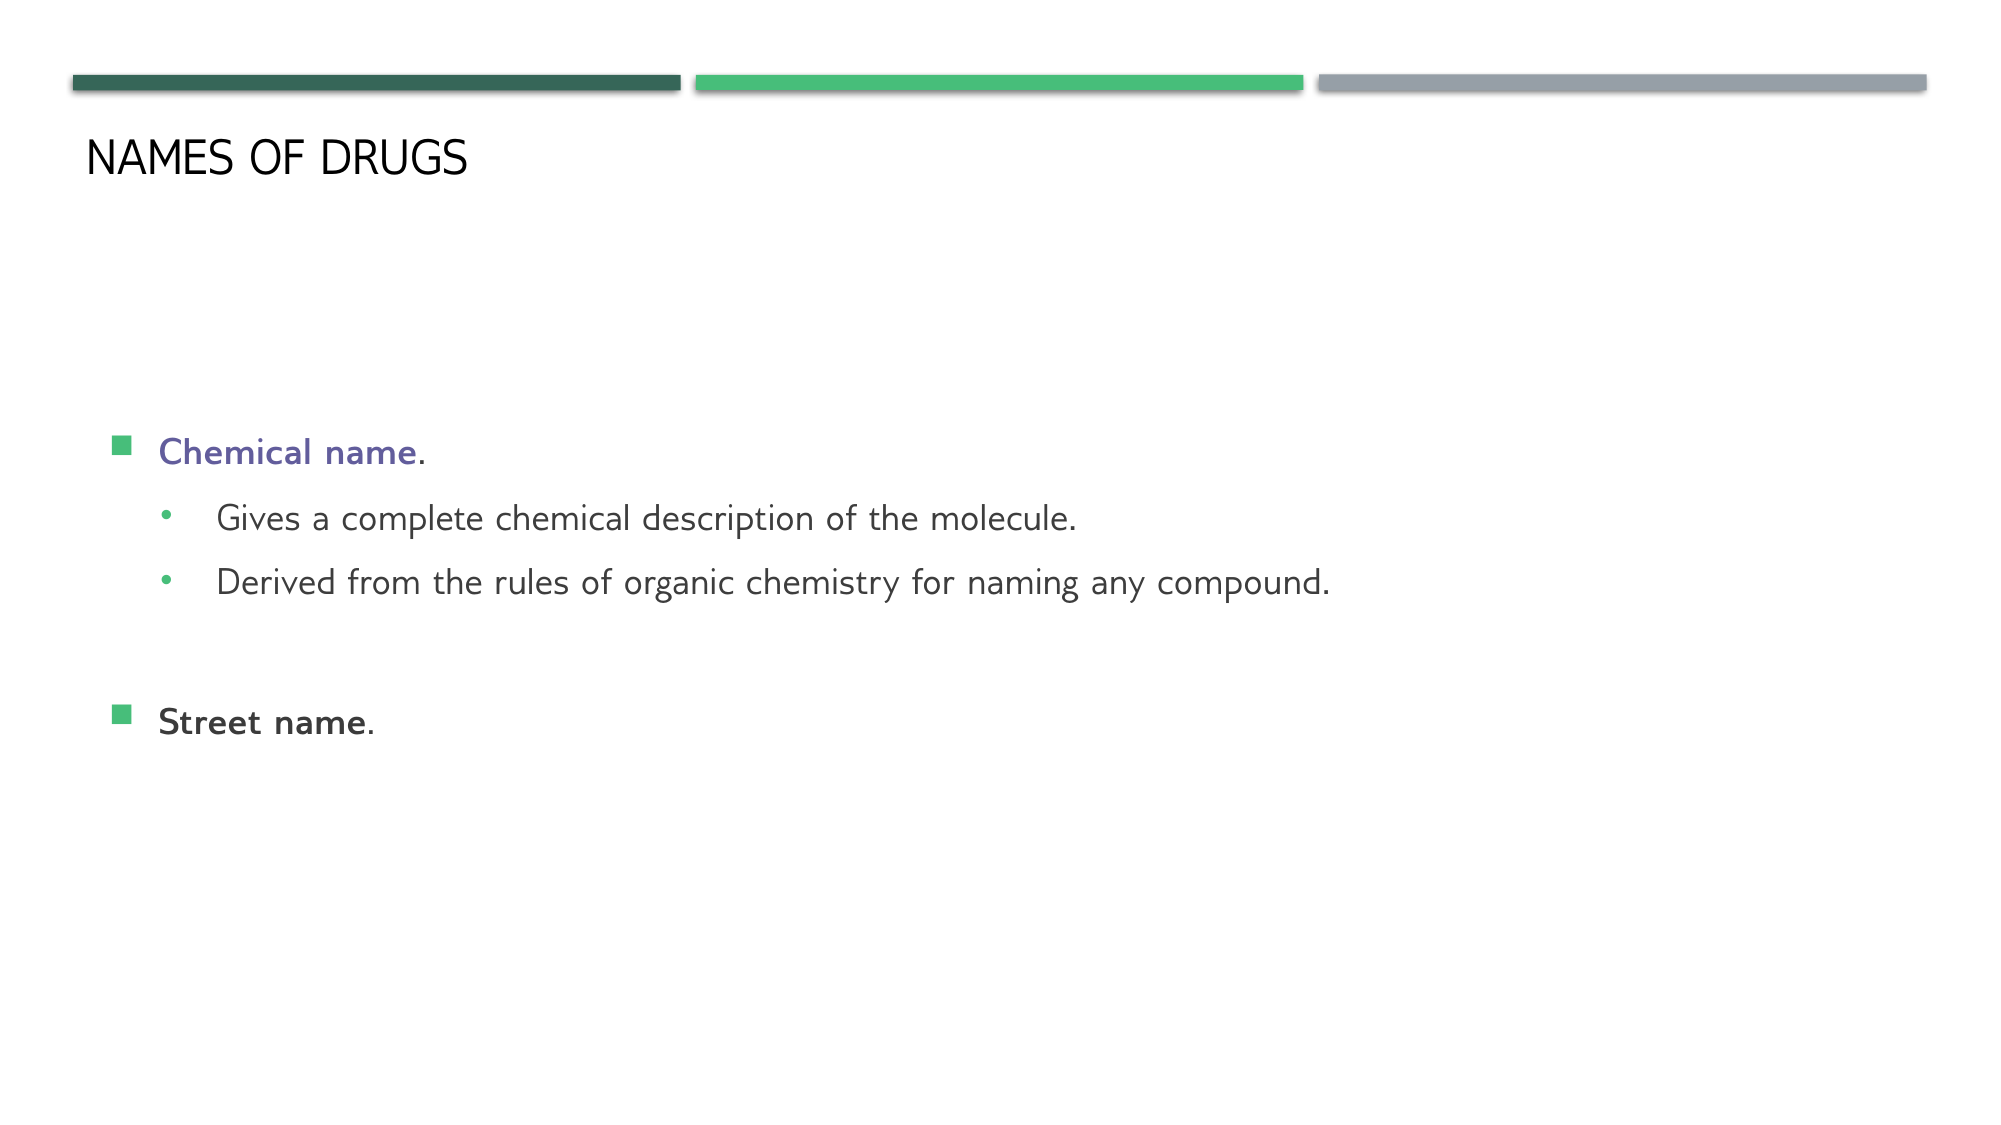

# Names of Drugs
Chemical name.
Gives a complete chemical description of the molecule.
Derived from the rules of organic chemistry for naming any compound.

Street name.